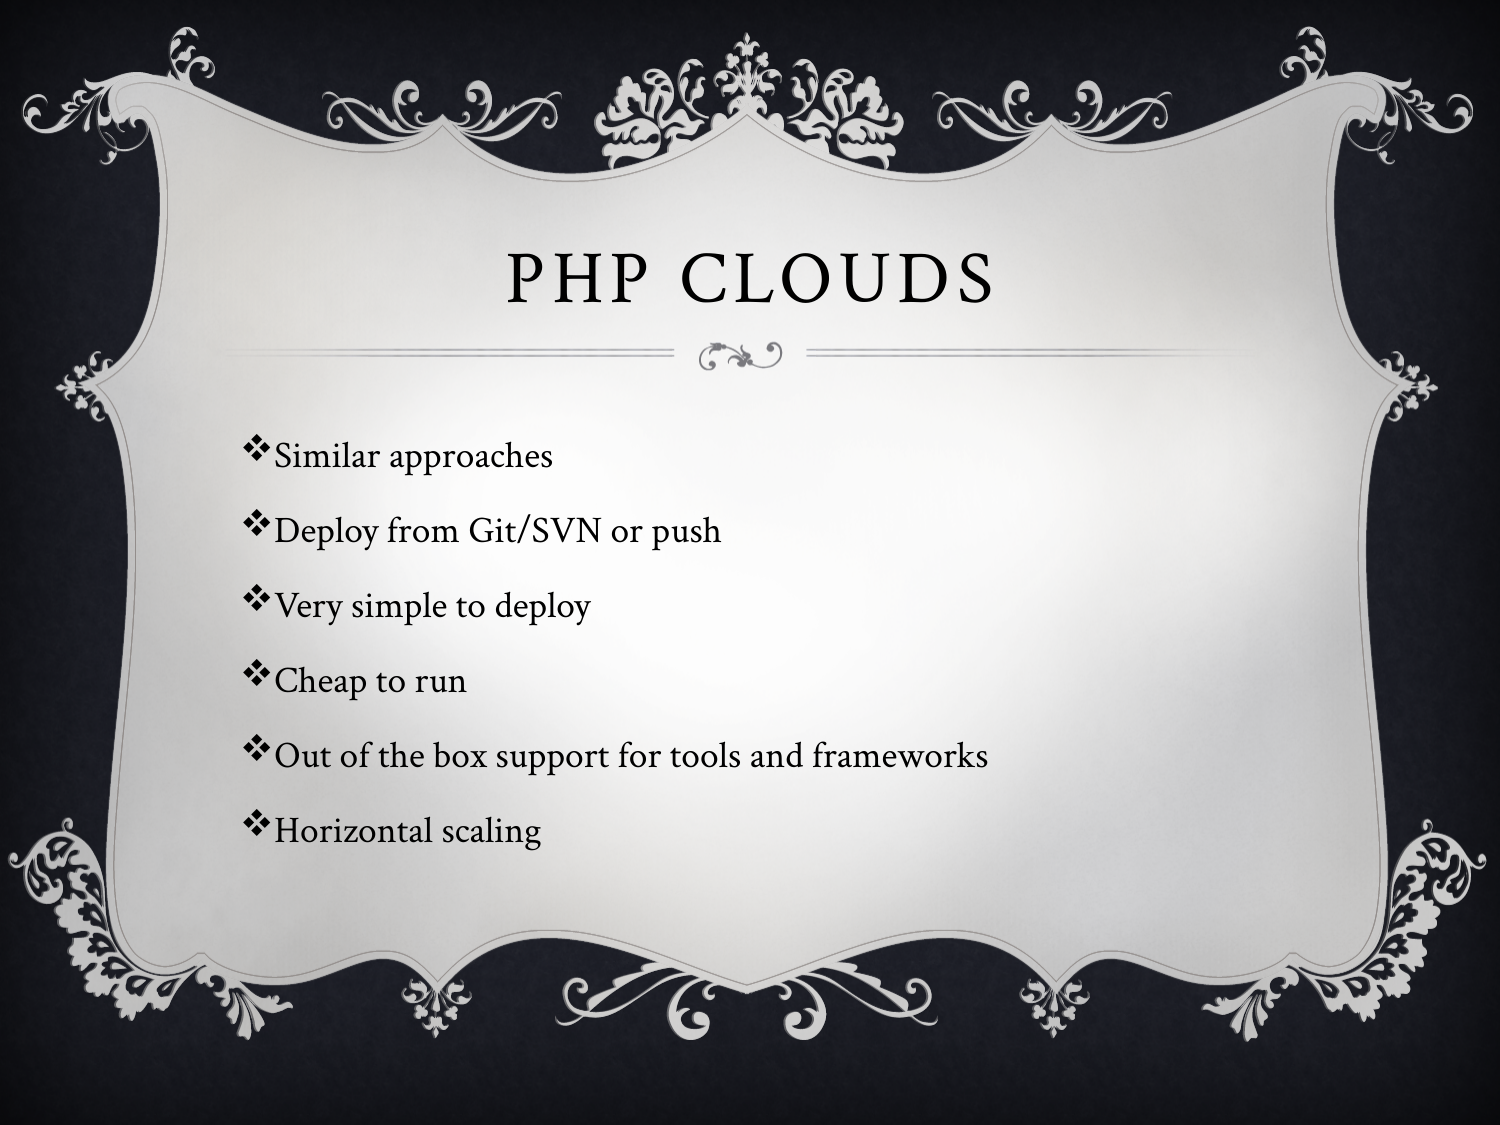

# PHP clouds
Similar approaches
Deploy from Git/SVN or push
Very simple to deploy
Cheap to run
Out of the box support for tools and frameworks
Horizontal scaling